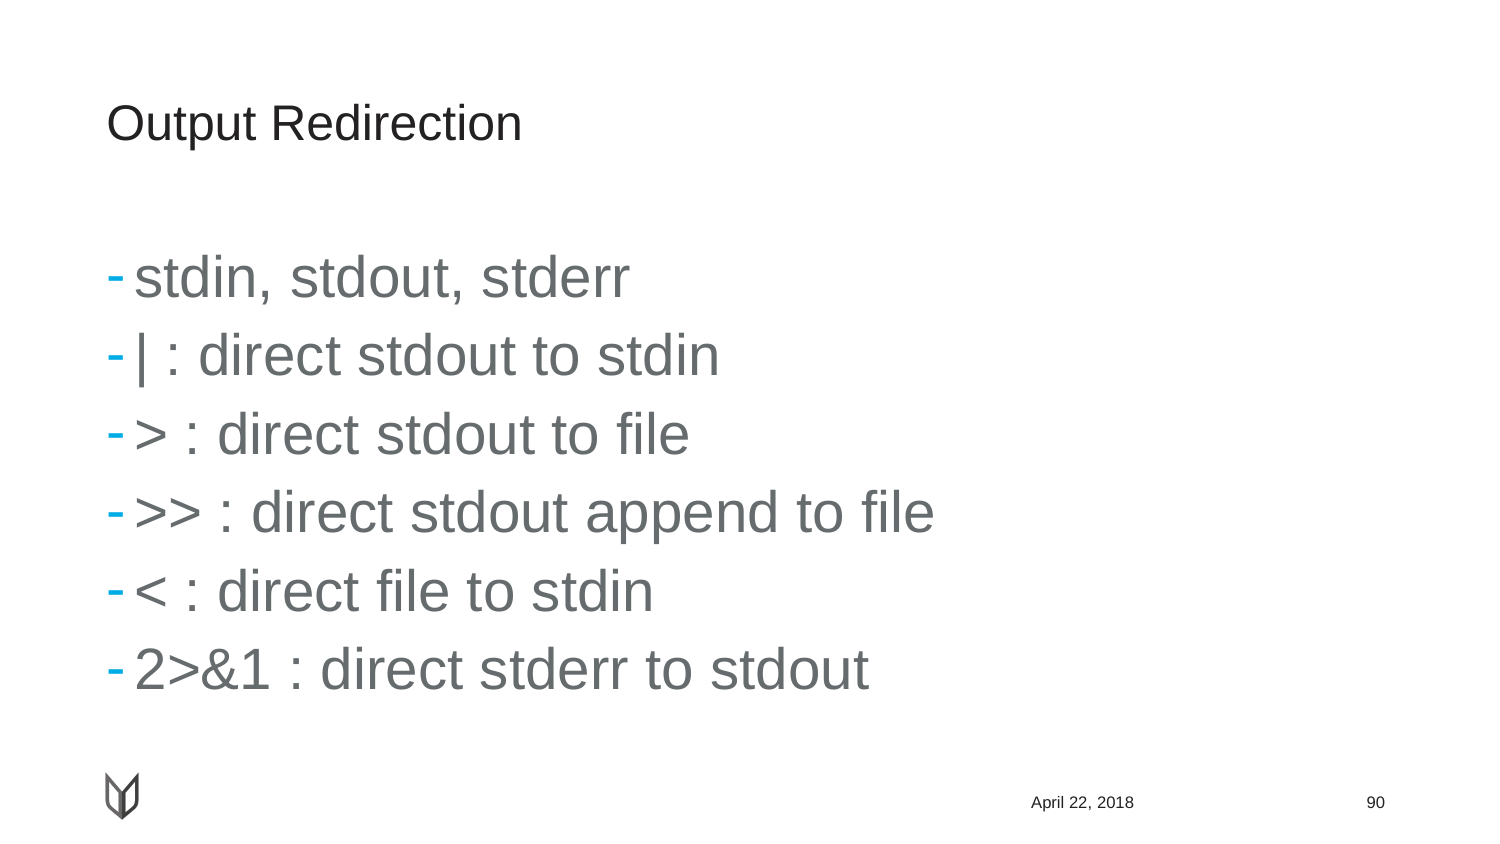

# Output Redirection
stdin, stdout, stderr
| : direct stdout to stdin
> : direct stdout to file
>> : direct stdout append to file
< : direct file to stdin
2>&1 : direct stderr to stdout

April 22, 2018
90